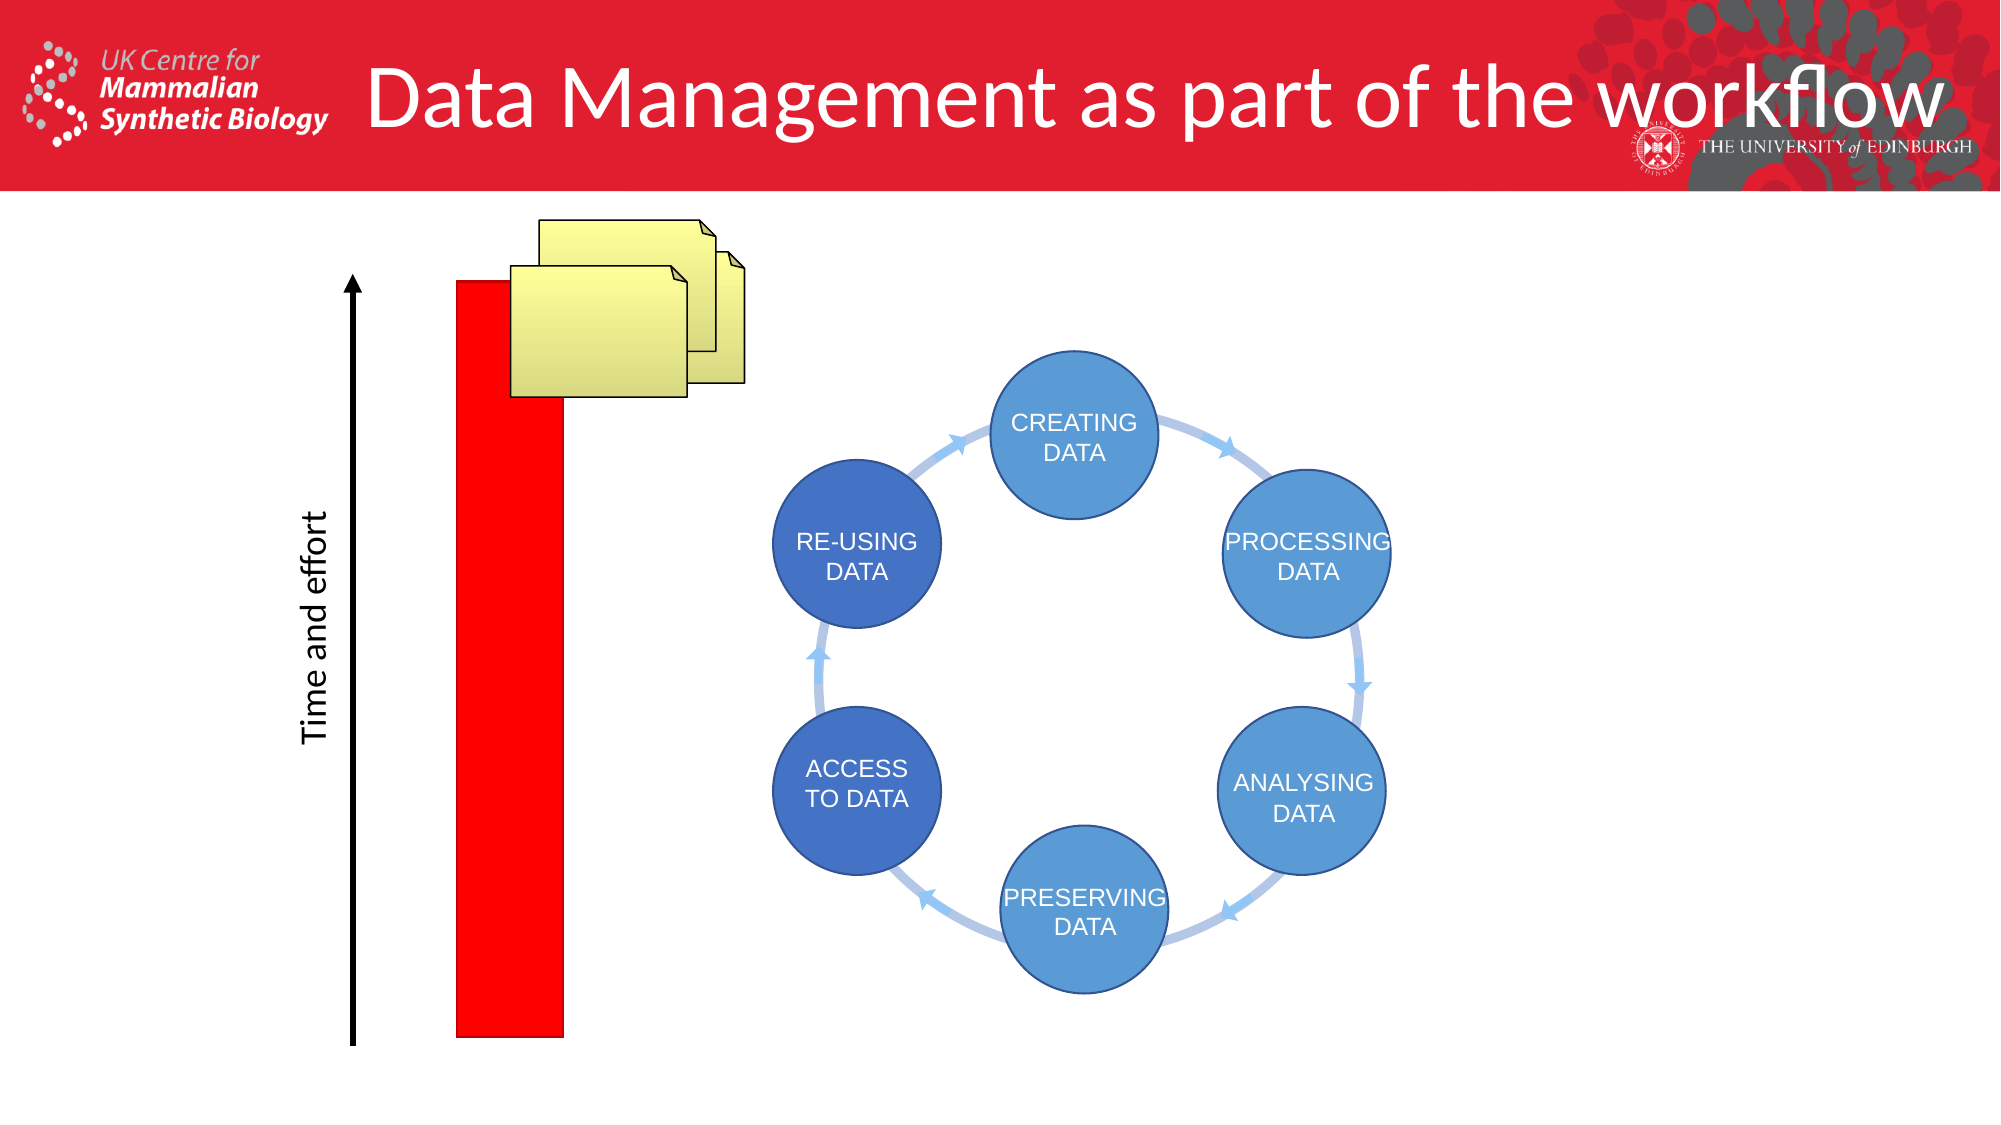

# Data Management as part of the workflow

CREATING DATA

RE-USING DATA

PROCESSING DATA

ACCESS
TO DATA

ANALYSING DATA

PRESERVING DATA

Time and effort